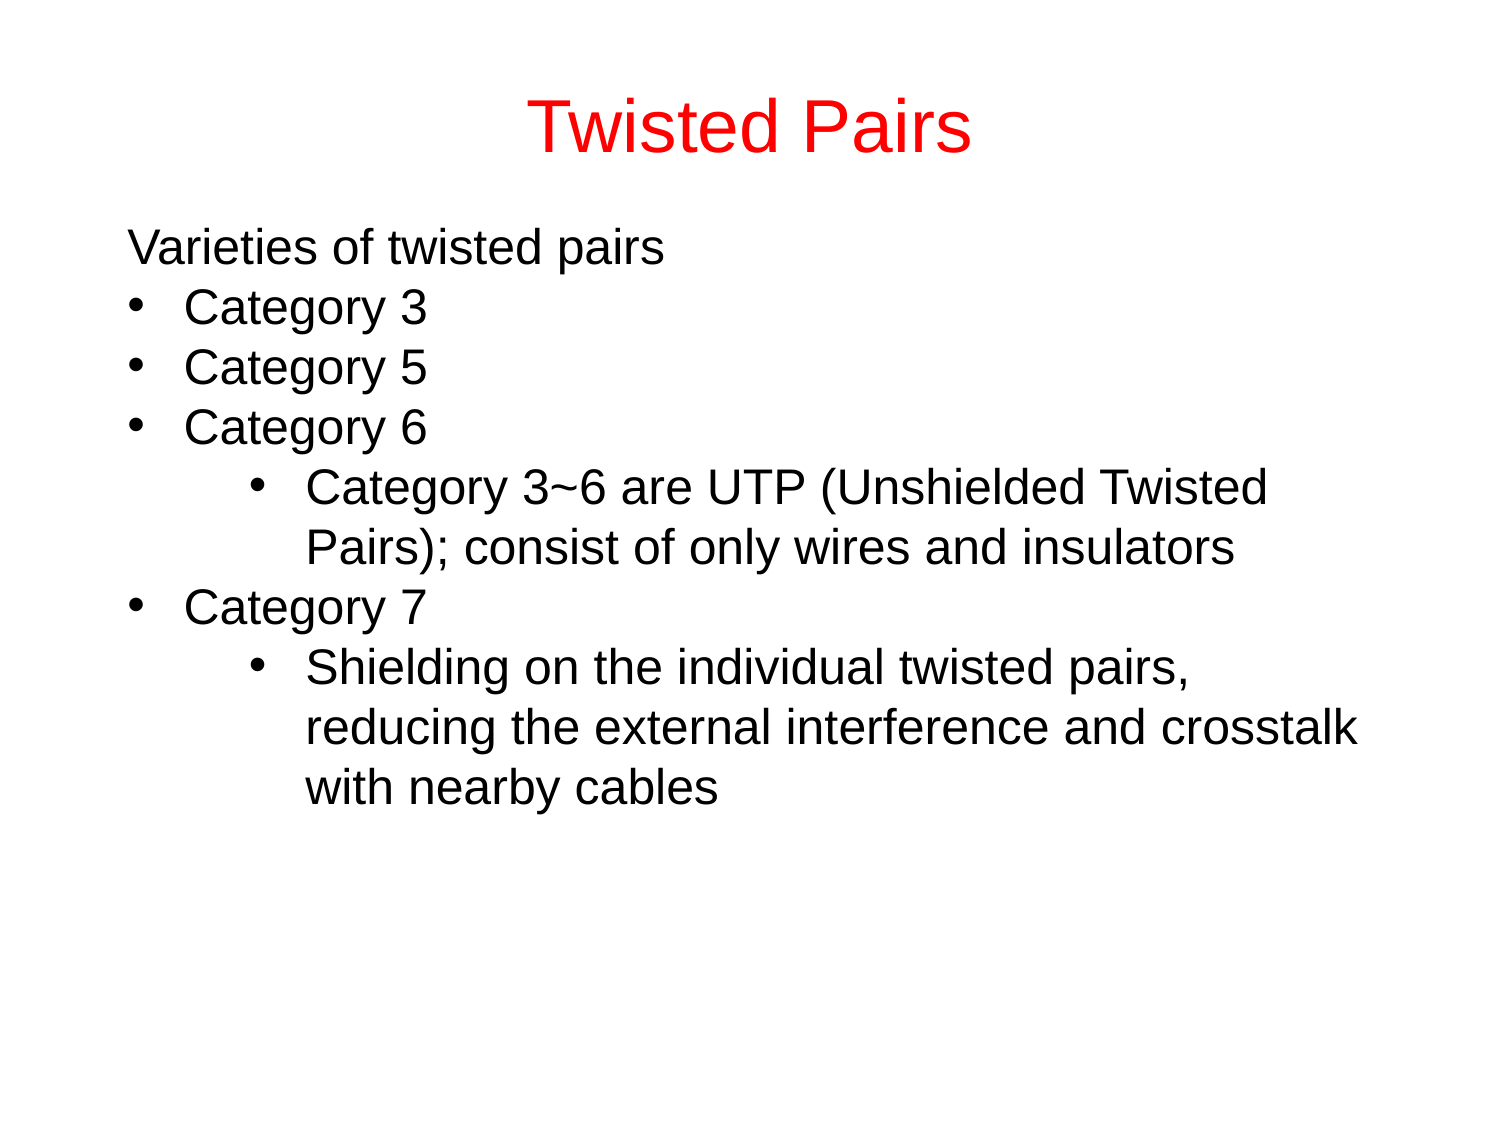

# Twisted Pairs
Varieties of twisted pairs
Category 3
Category 5
Category 6
Category 3~6 are UTP (Unshielded Twisted Pairs); consist of only wires and insulators
Category 7
Shielding on the individual twisted pairs, reducing the external interference and crosstalk with nearby cables